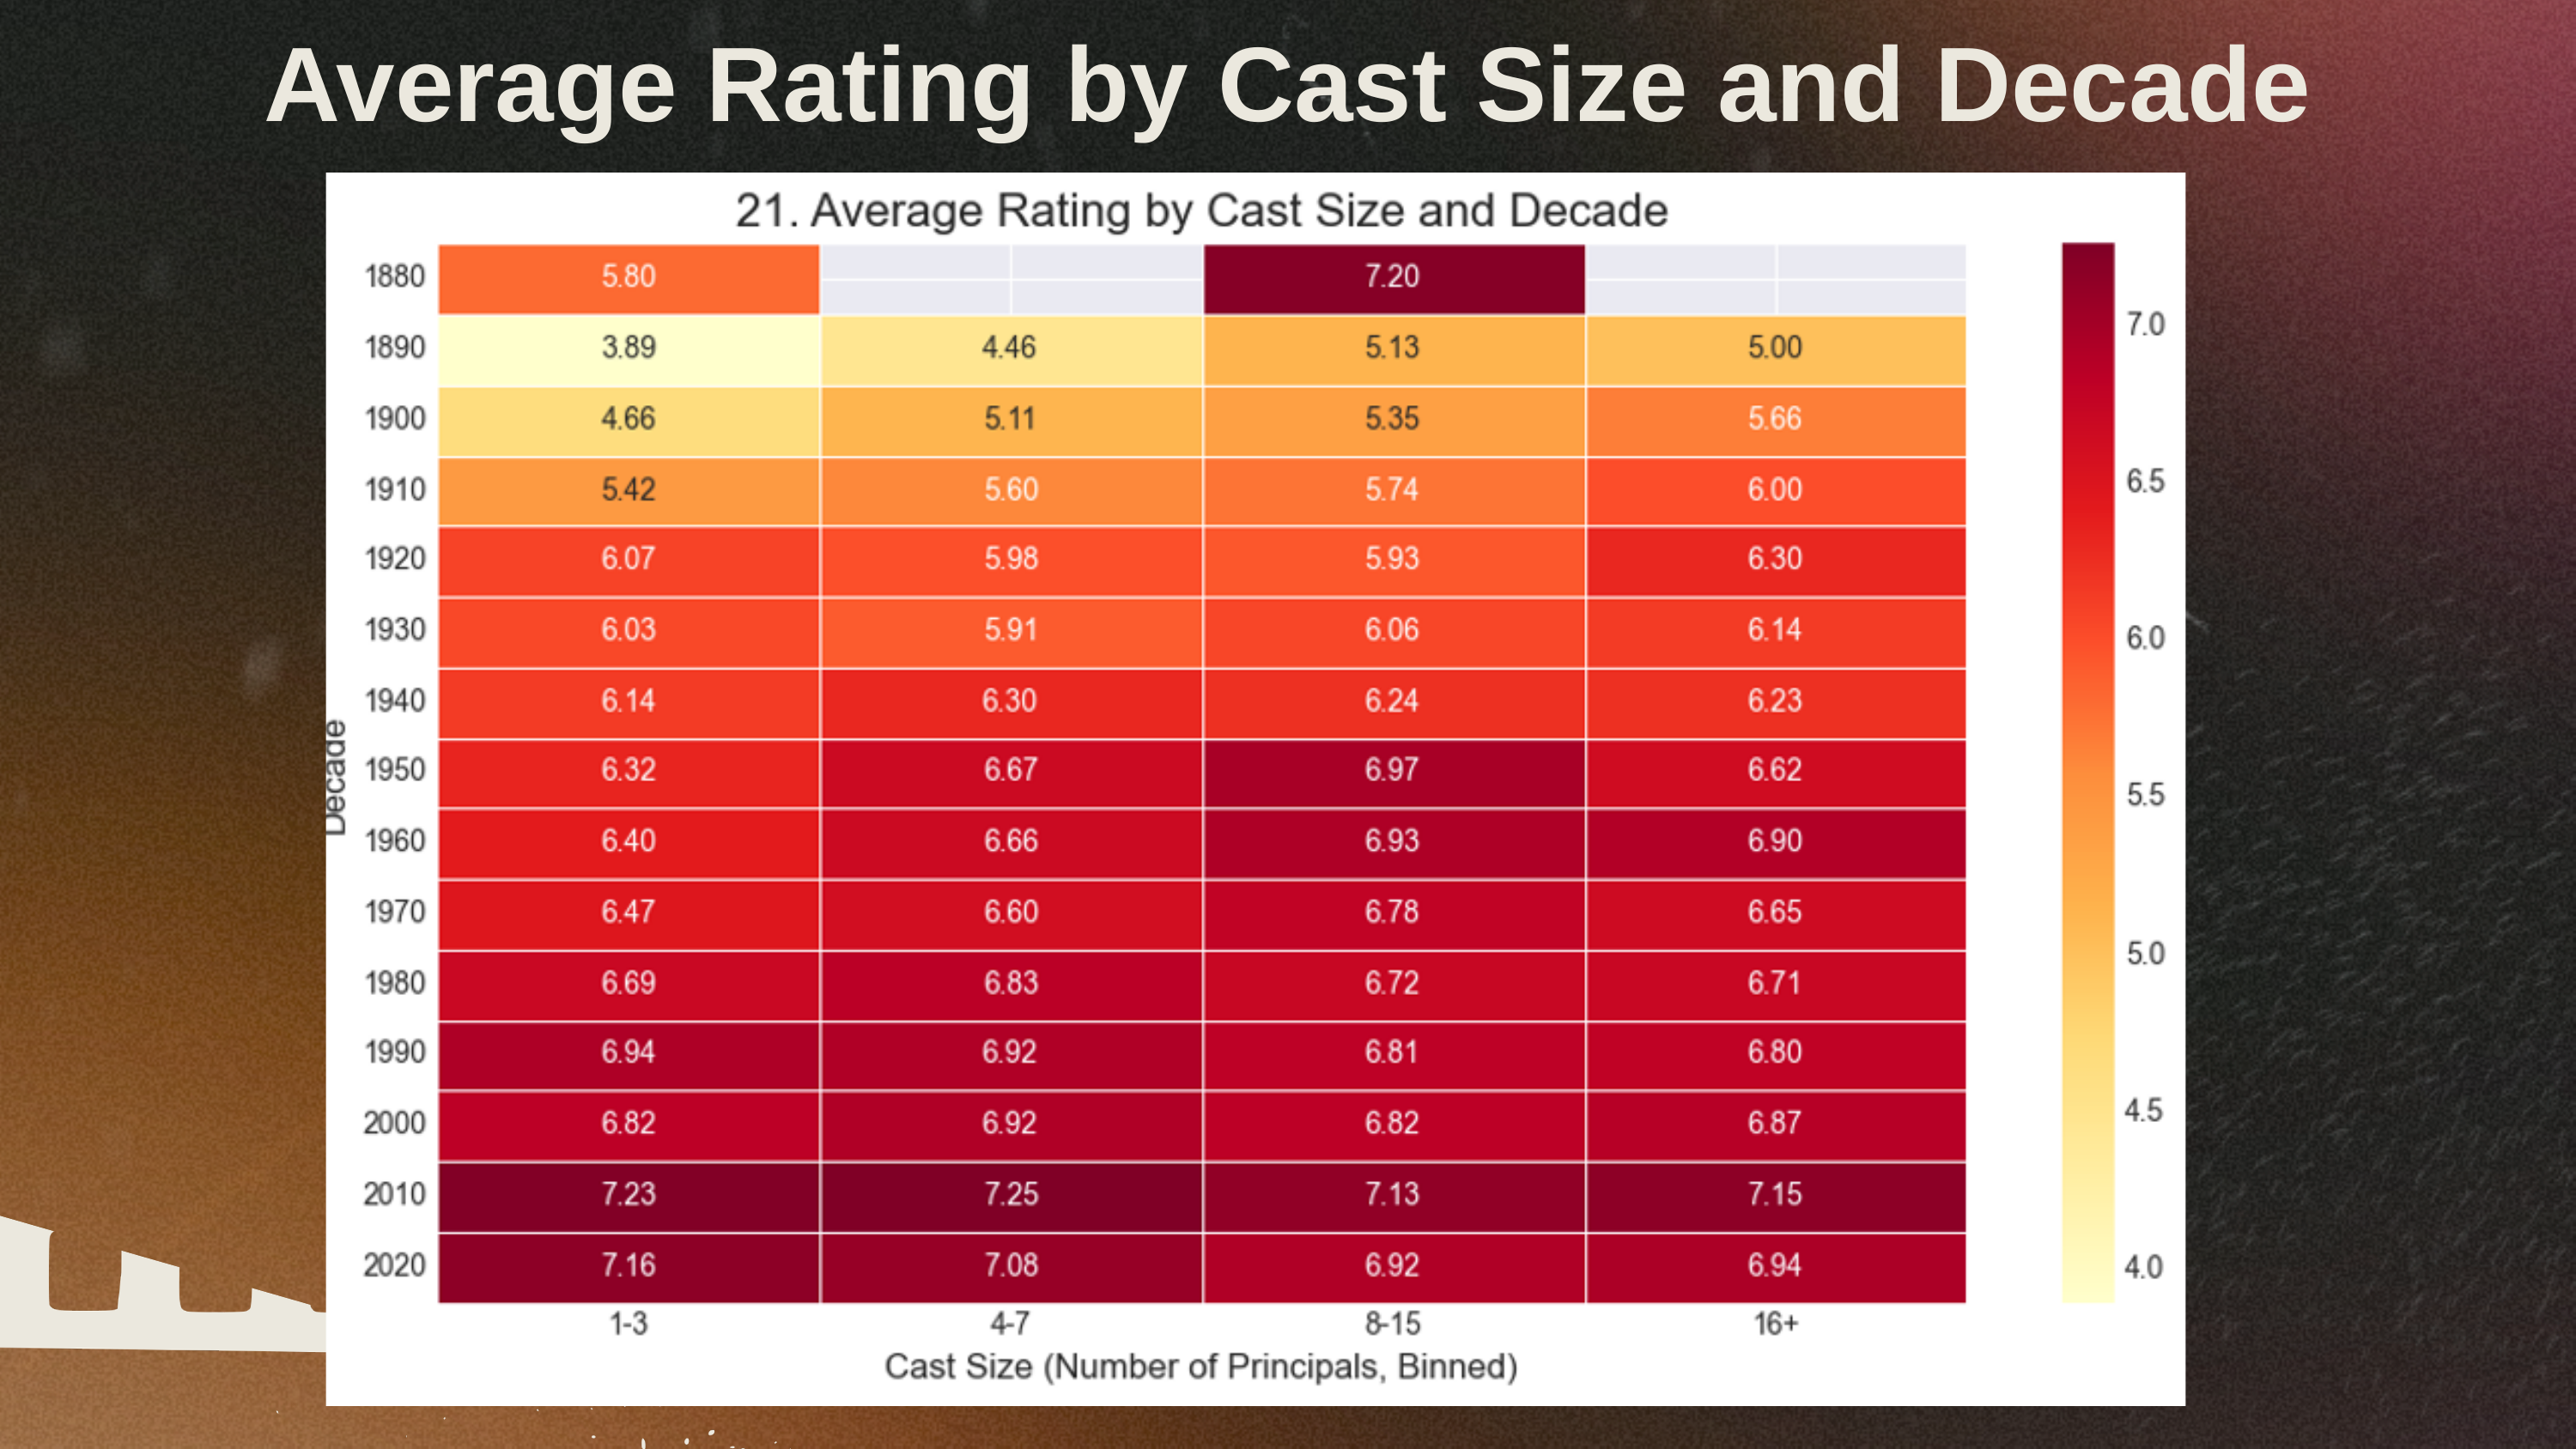

Average Rating by Cast Size and Decade